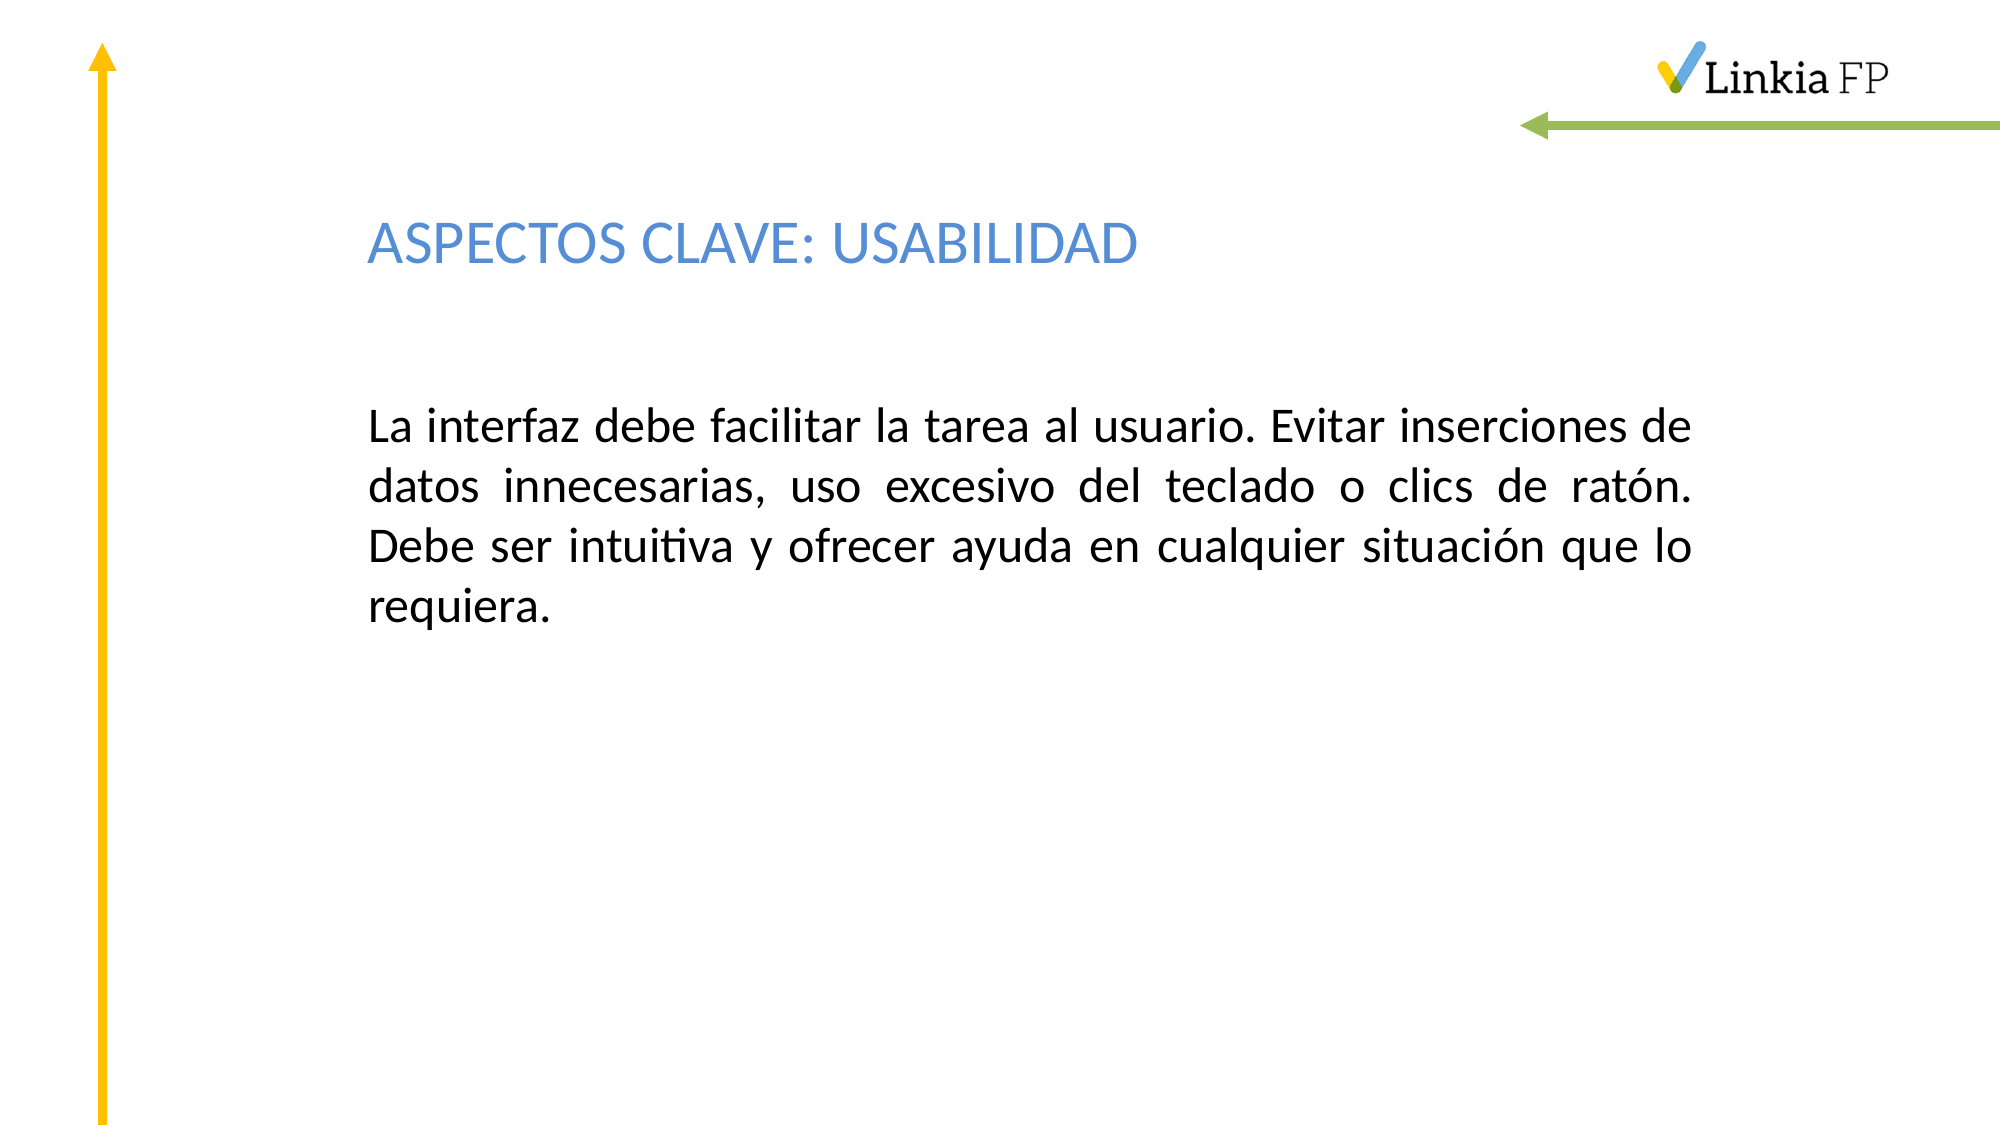

# ASPECTOS CLAVE: USABILIDAD
La interfaz debe facilitar la tarea al usuario. Evitar inserciones de datos innecesarias, uso excesivo del teclado o clics de ratón. Debe ser intuitiva y ofrecer ayuda en cualquier situación que lo requiera.